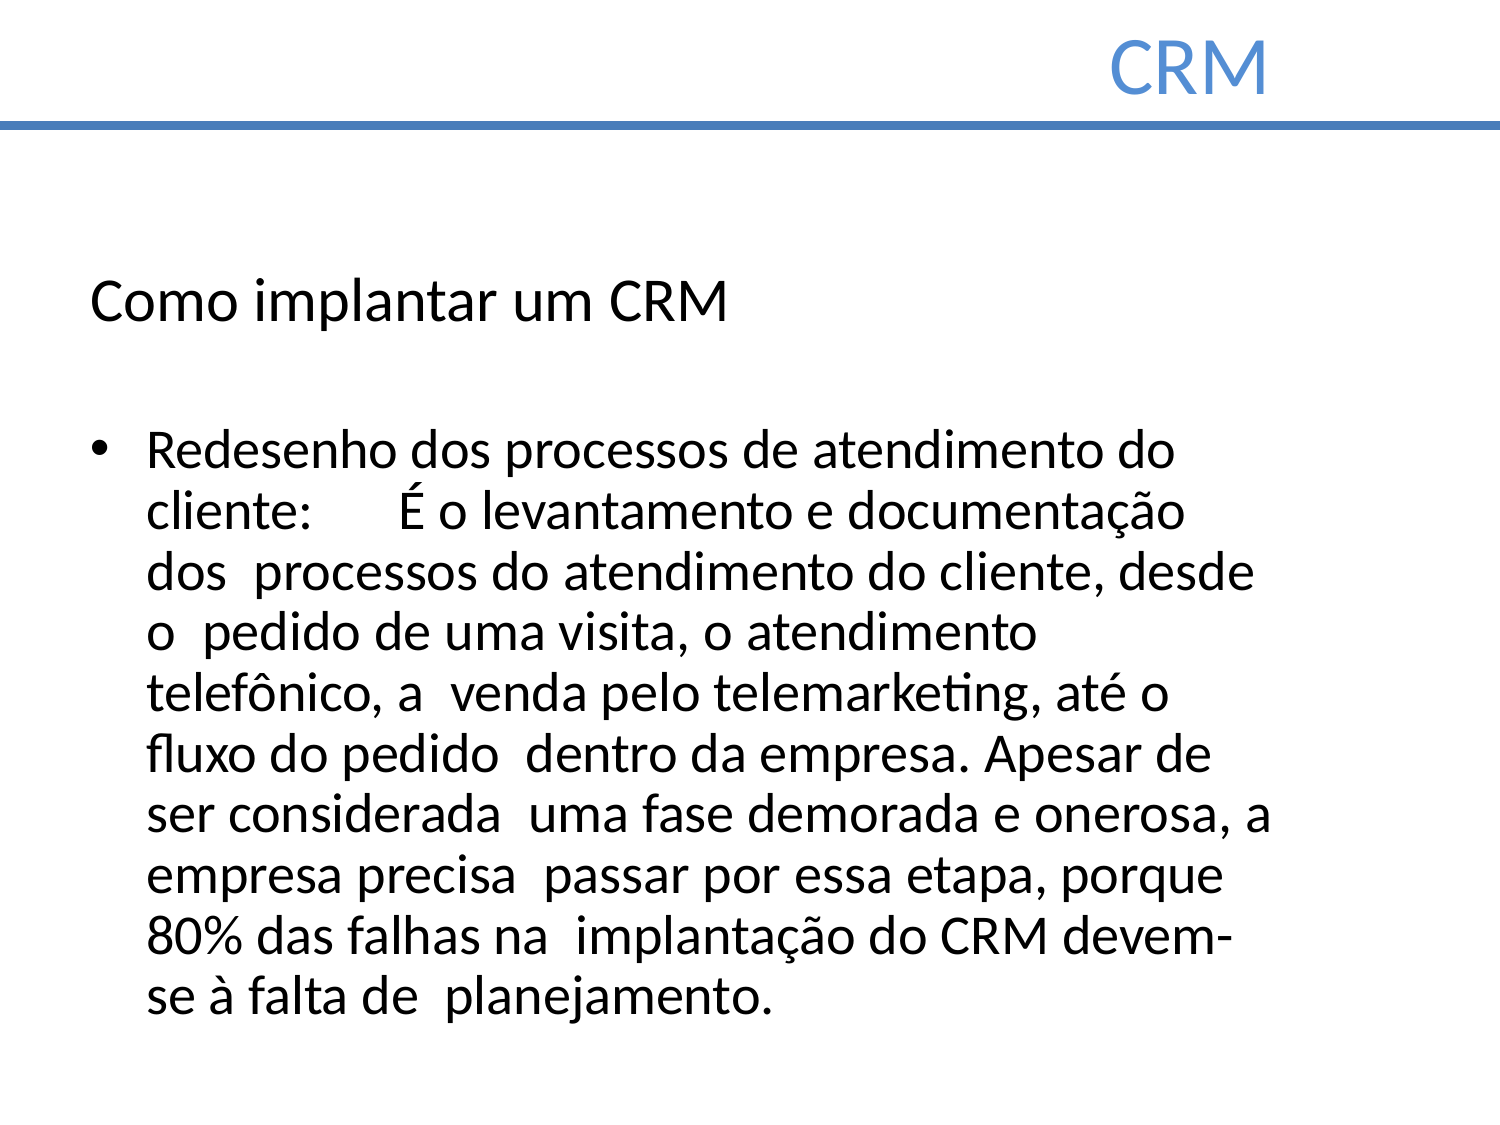

# CRM

Como implantar um CRM

Redesenho dos processos de atendimento do  cliente:	É o levantamento e documentação dos  processos do atendimento do cliente, desde o  pedido de uma visita, o atendimento telefônico, a  venda pelo telemarketing, até o fluxo do pedido  dentro da empresa. Apesar de ser considerada  uma fase demorada e onerosa, a empresa precisa  passar por essa etapa, porque 80% das falhas na  implantação do CRM devem-se à falta de  planejamento.